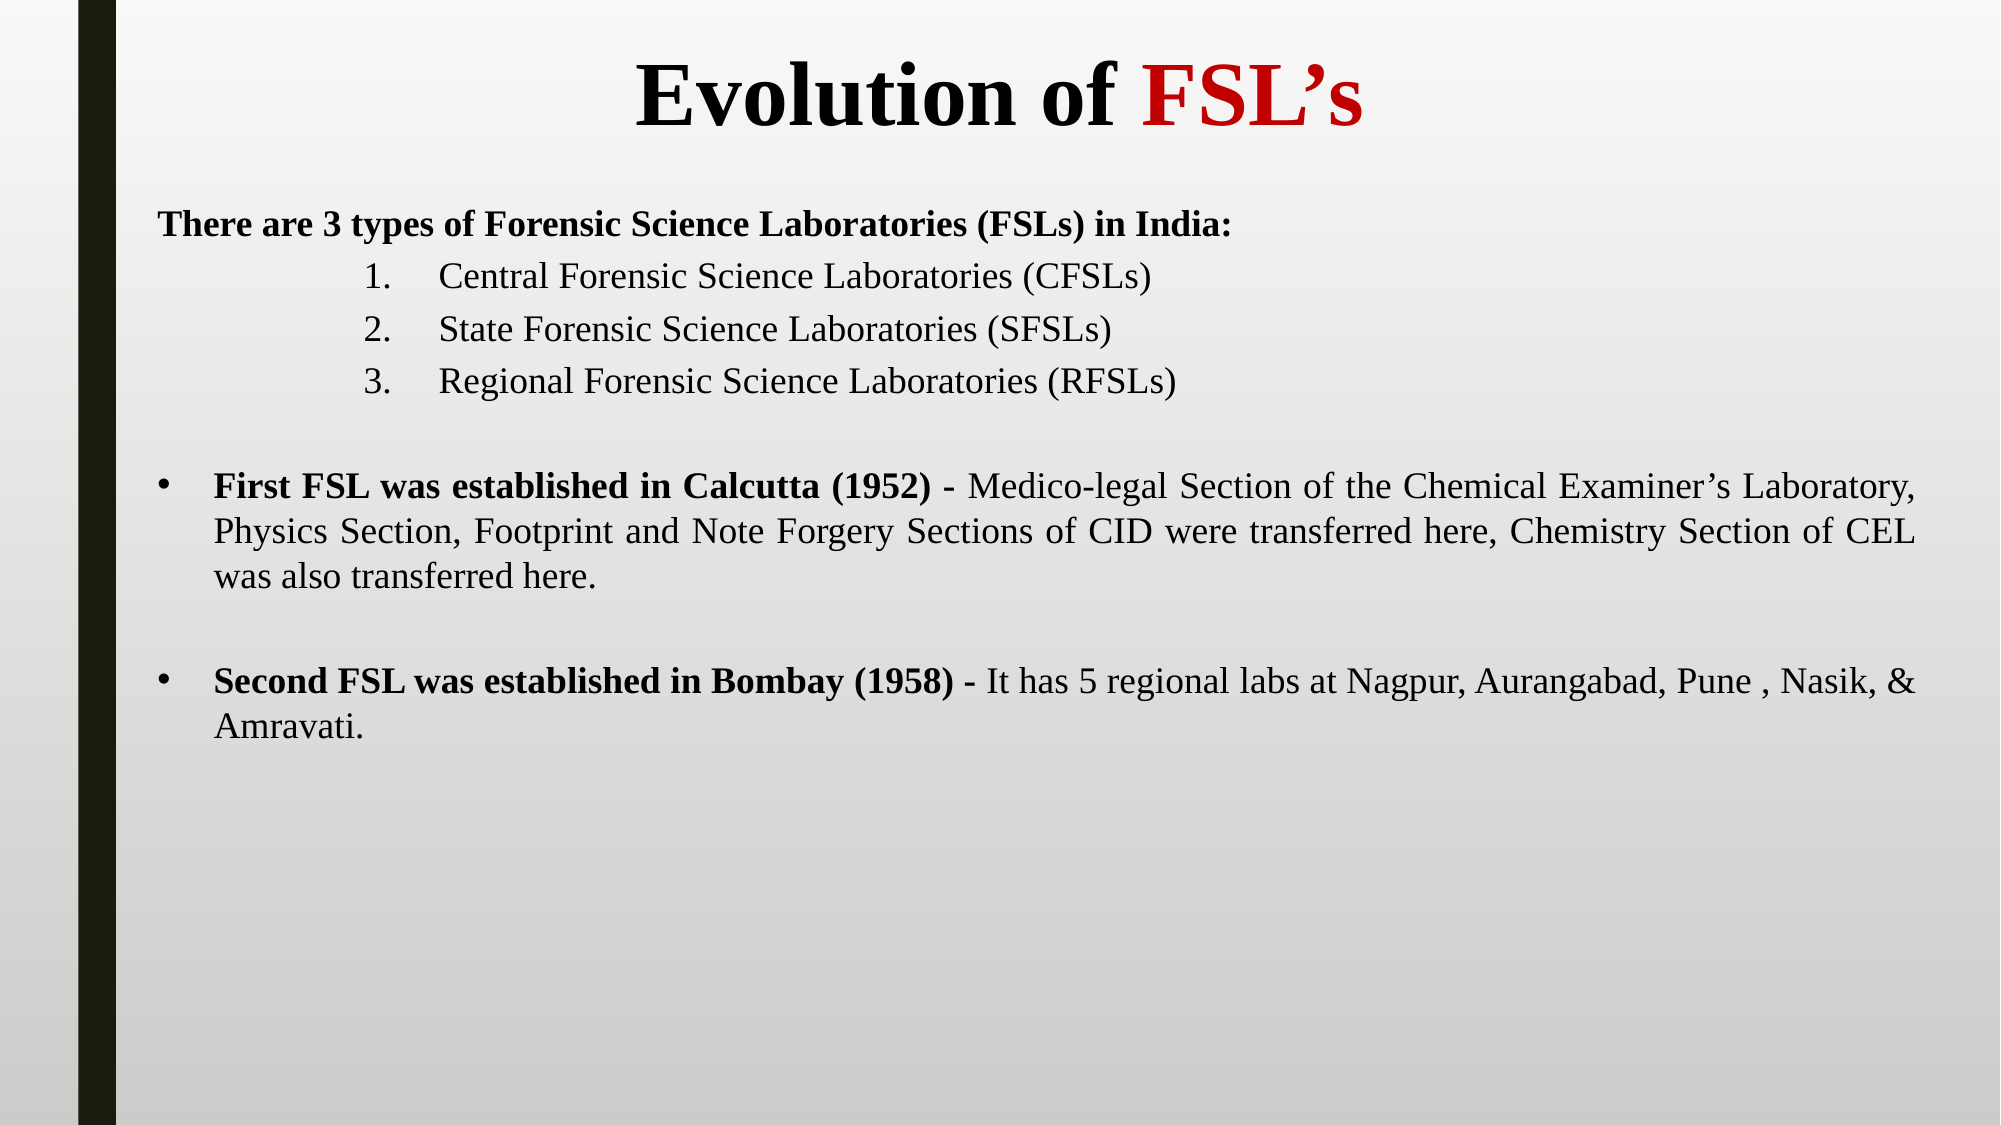

Evolution of FSL’s
There are 3 types of Forensic Science Laboratories (FSLs) in India:
Central Forensic Science Laboratories (CFSLs)
State Forensic Science Laboratories (SFSLs)
Regional Forensic Science Laboratories (RFSLs)

First FSL was established in Calcutta (1952) - Medico-legal Section of the Chemical Examiner’s Laboratory, Physics Section, Footprint and Note Forgery Sections of CID were transferred here, Chemistry Section of CEL was also transferred here.

Second FSL was established in Bombay (1958) - It has 5 regional labs at Nagpur, Aurangabad, Pune , Nasik, & Amravati.